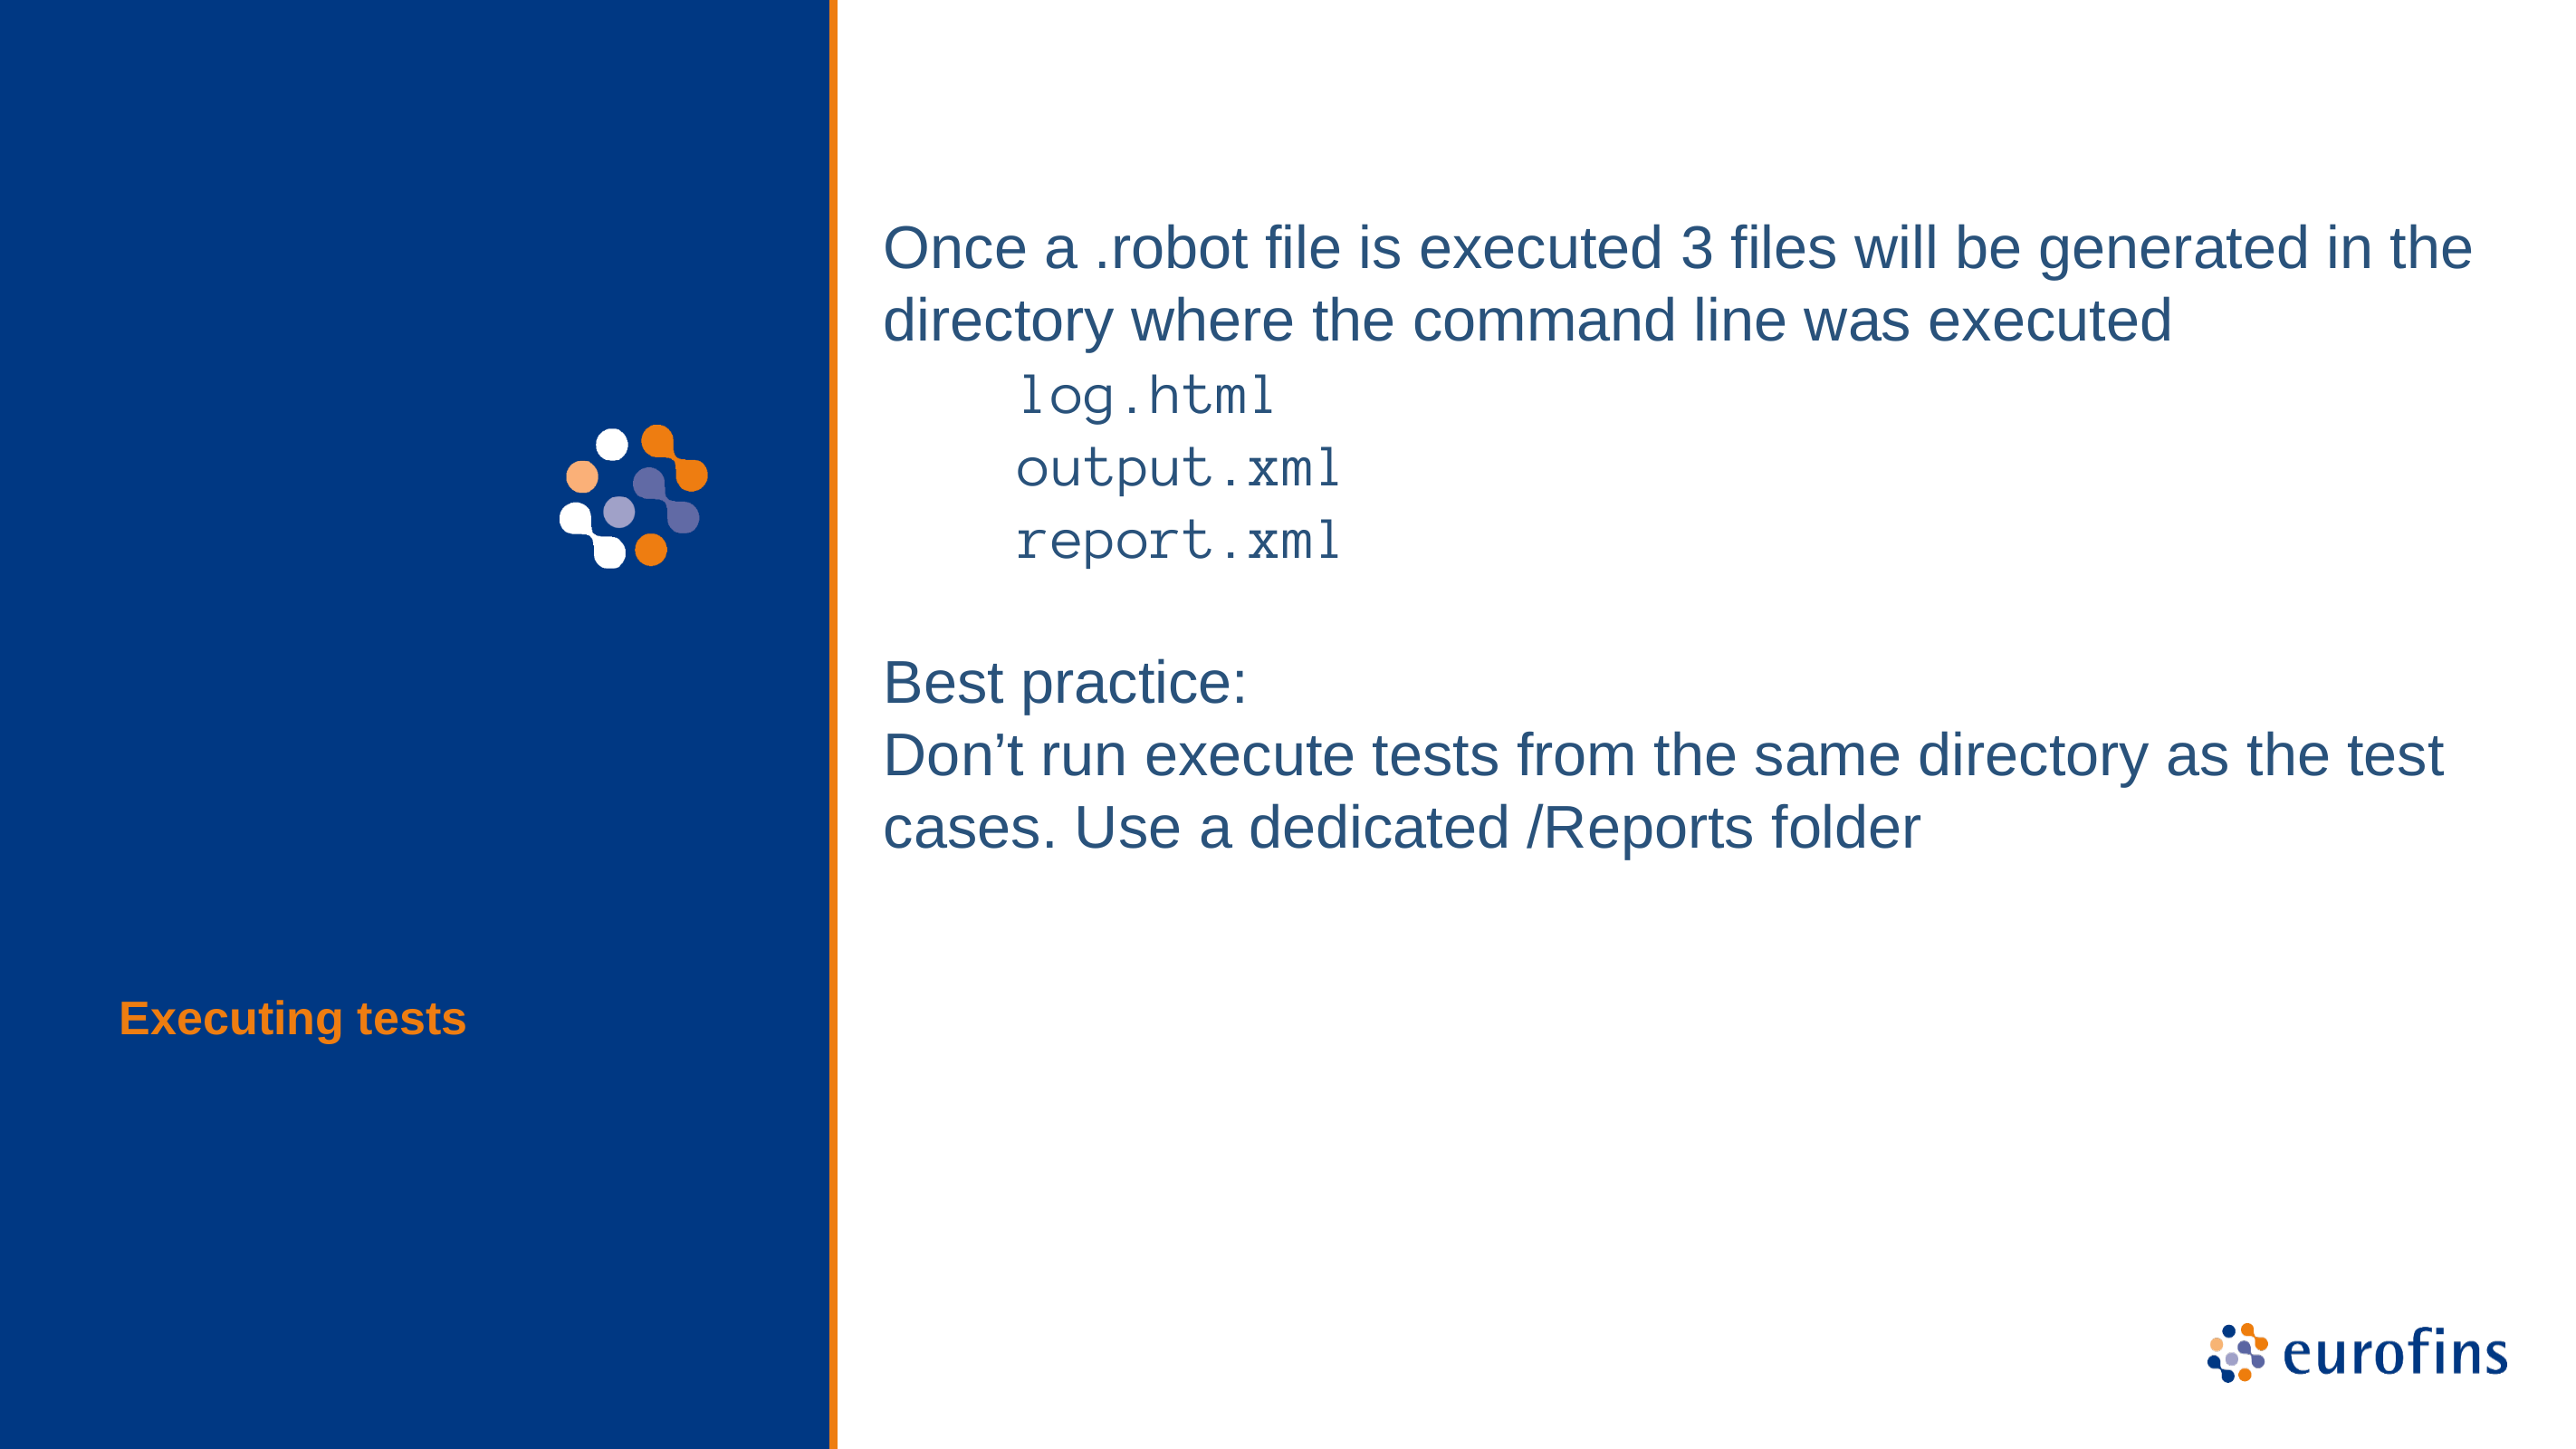

Once a .robot file is executed 3 files will be generated in the directory where the command line was executed
	log.html
	output.xml
	report.xml

Best practice:
Don’t run execute tests from the same directory as the test cases. Use a dedicated /Reports folder
Executing tests